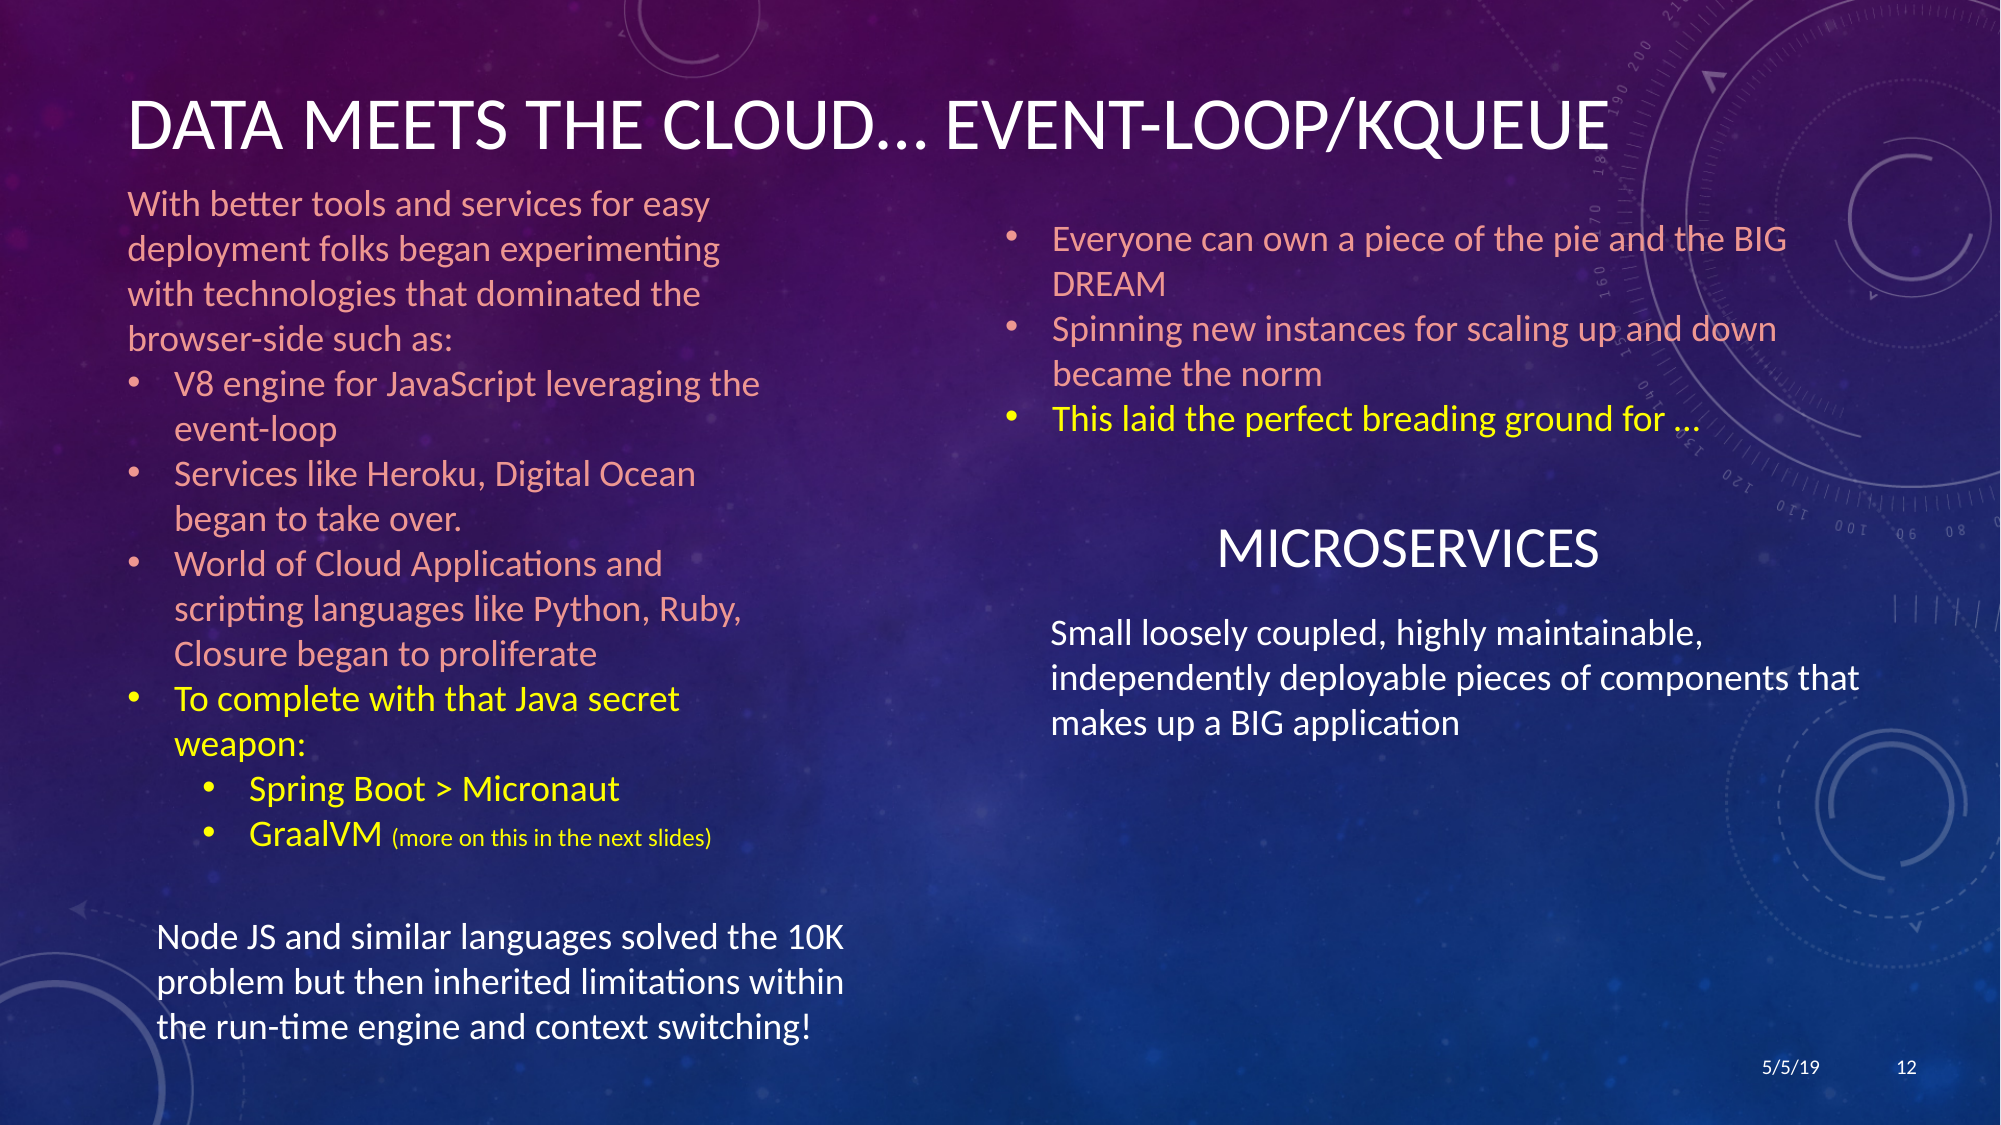

# Data meets the Cloud… Event-Loop/kqueue
With better tools and services for easy deployment folks began experimenting with technologies that dominated the browser-side such as:
V8 engine for JavaScript leveraging the event-loop
Services like Heroku, Digital Ocean began to take over.
World of Cloud Applications and scripting languages like Python, Ruby, Closure began to proliferate
To complete with that Java secret weapon:
Spring Boot > Micronaut
GraalVM (more on this in the next slides)
Everyone can own a piece of the pie and the BIG DREAM
Spinning new instances for scaling up and down became the norm
This laid the perfect breading ground for …
MICROSERVICES
Small loosely coupled, highly maintainable, independently deployable pieces of components that makes up a BIG application
Node JS and similar languages solved the 10K problem but then inherited limitations within the run-time engine and context switching!